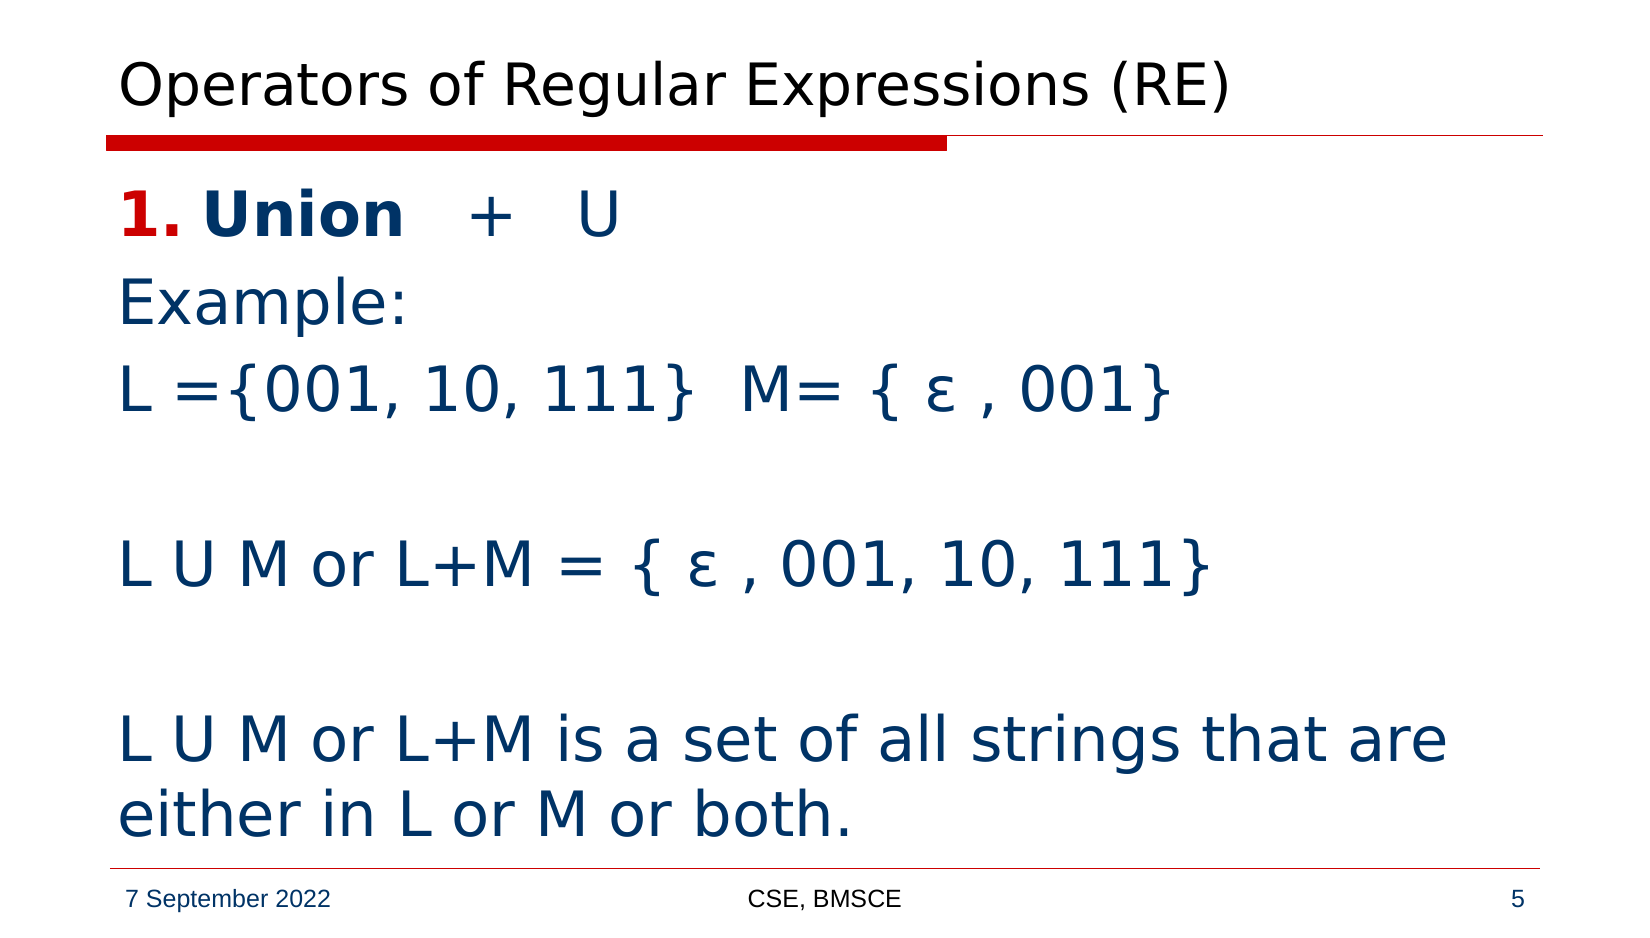

# Operators of Regular Expressions (RE)
Union   +   U
Example:
L ={001, 10, 111}  M= { ε , 001}

L U M or L+M = { ε , 001, 10, 111}

L U M or L+M is a set of all strings that are either in L or M or both.
CSE, BMSCE
5
7 September 2022